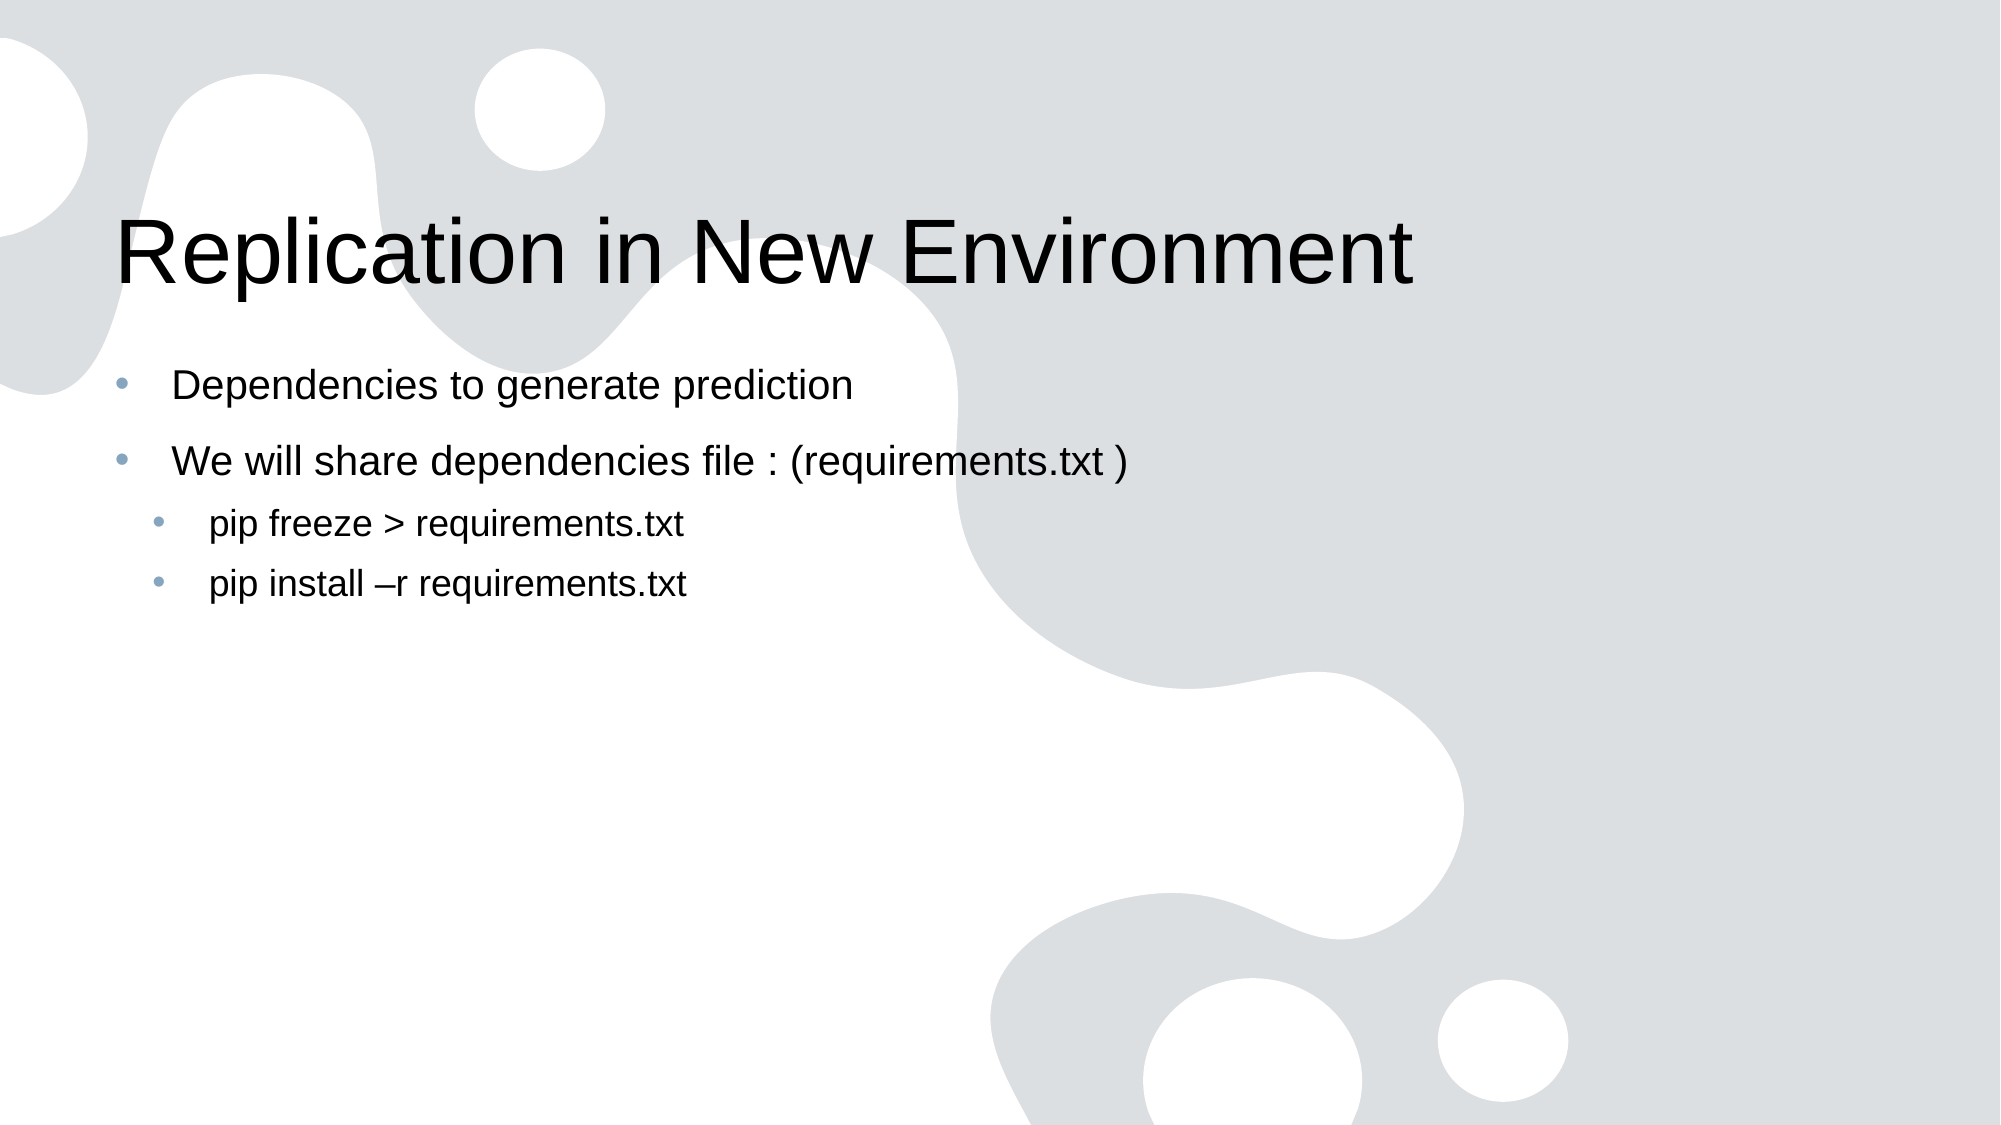

# Replication in New Environment
Dependencies to generate prediction
We will share dependencies file : (requirements.txt )
pip freeze > requirements.txt
pip install –r requirements.txt